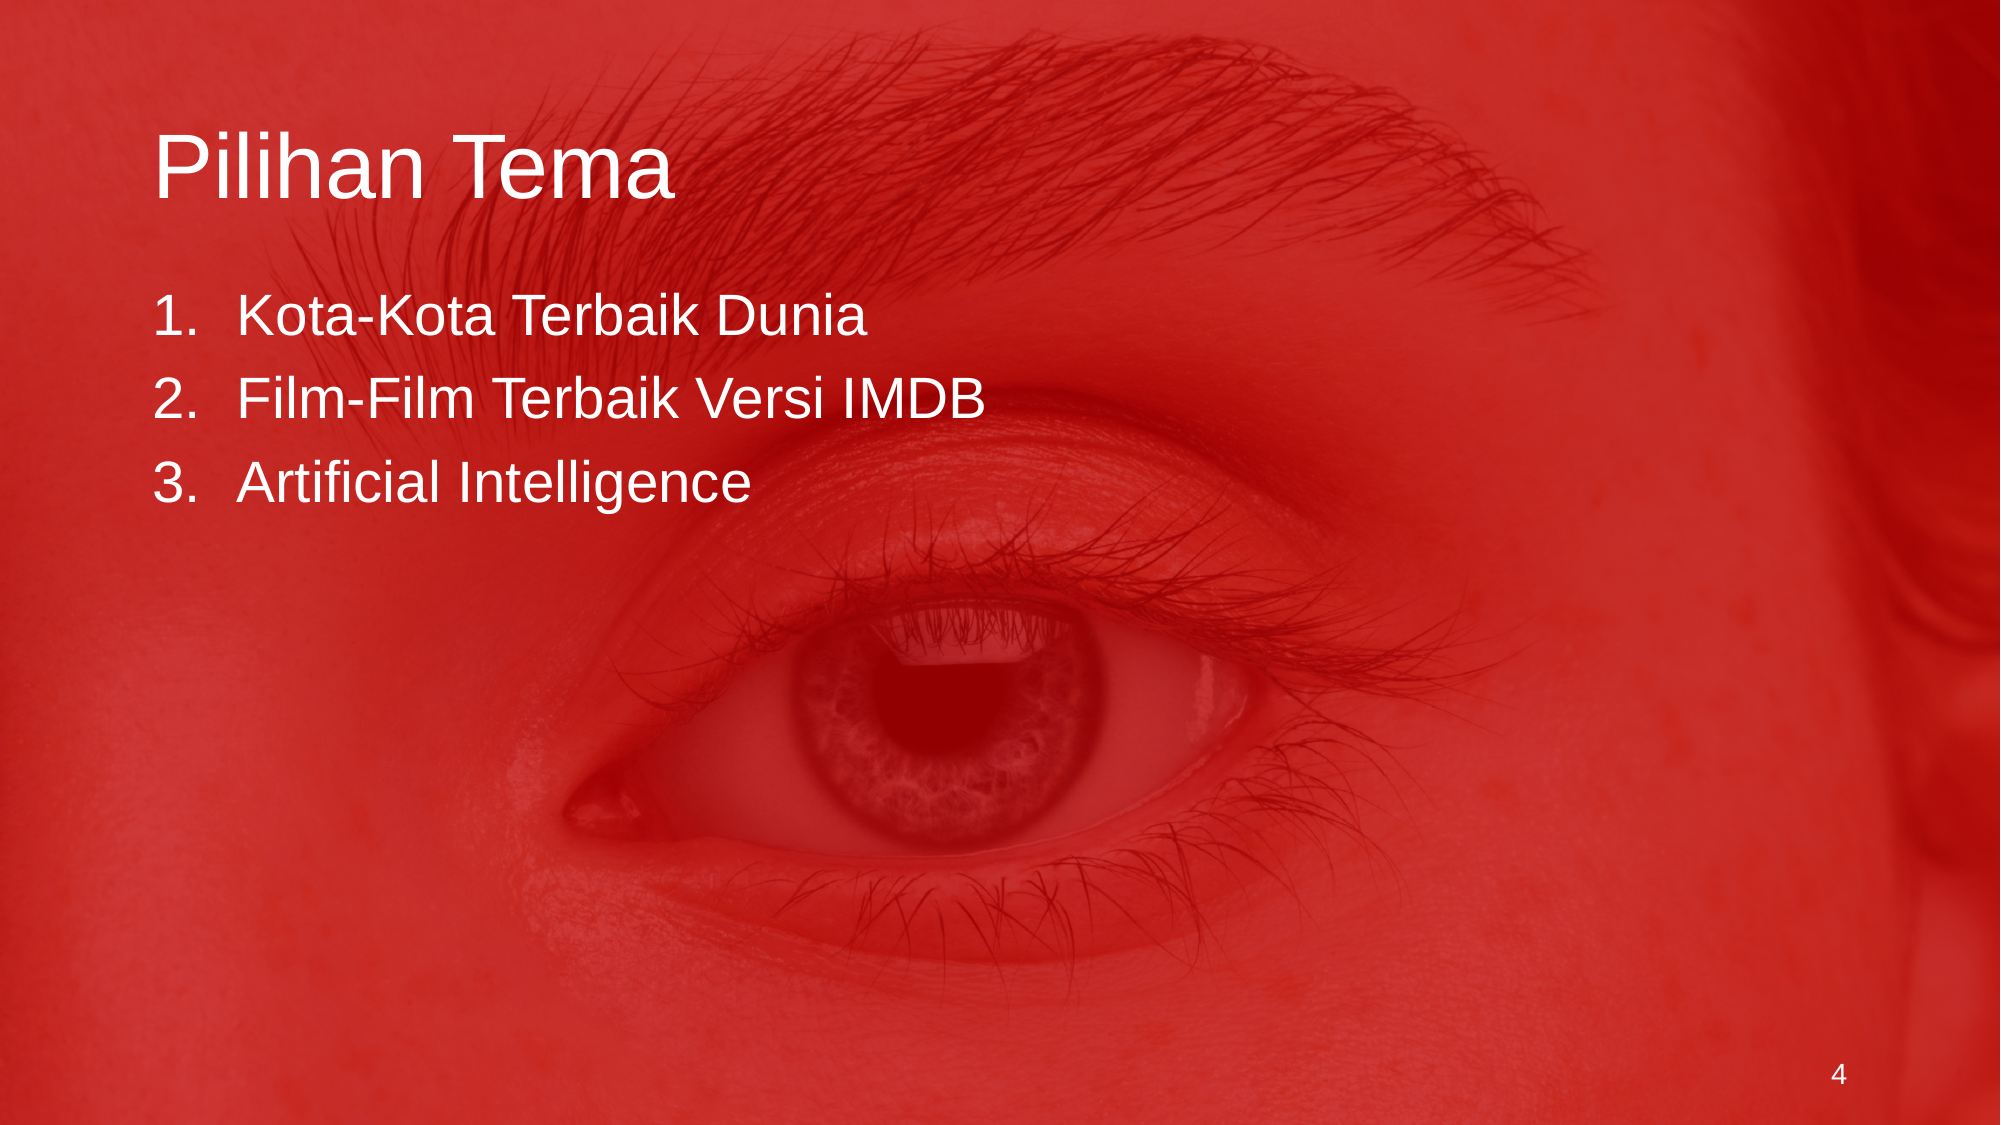

# Pilihan Tema
Kota-Kota Terbaik Dunia
Film-Film Terbaik Versi IMDB
Artificial Intelligence
4